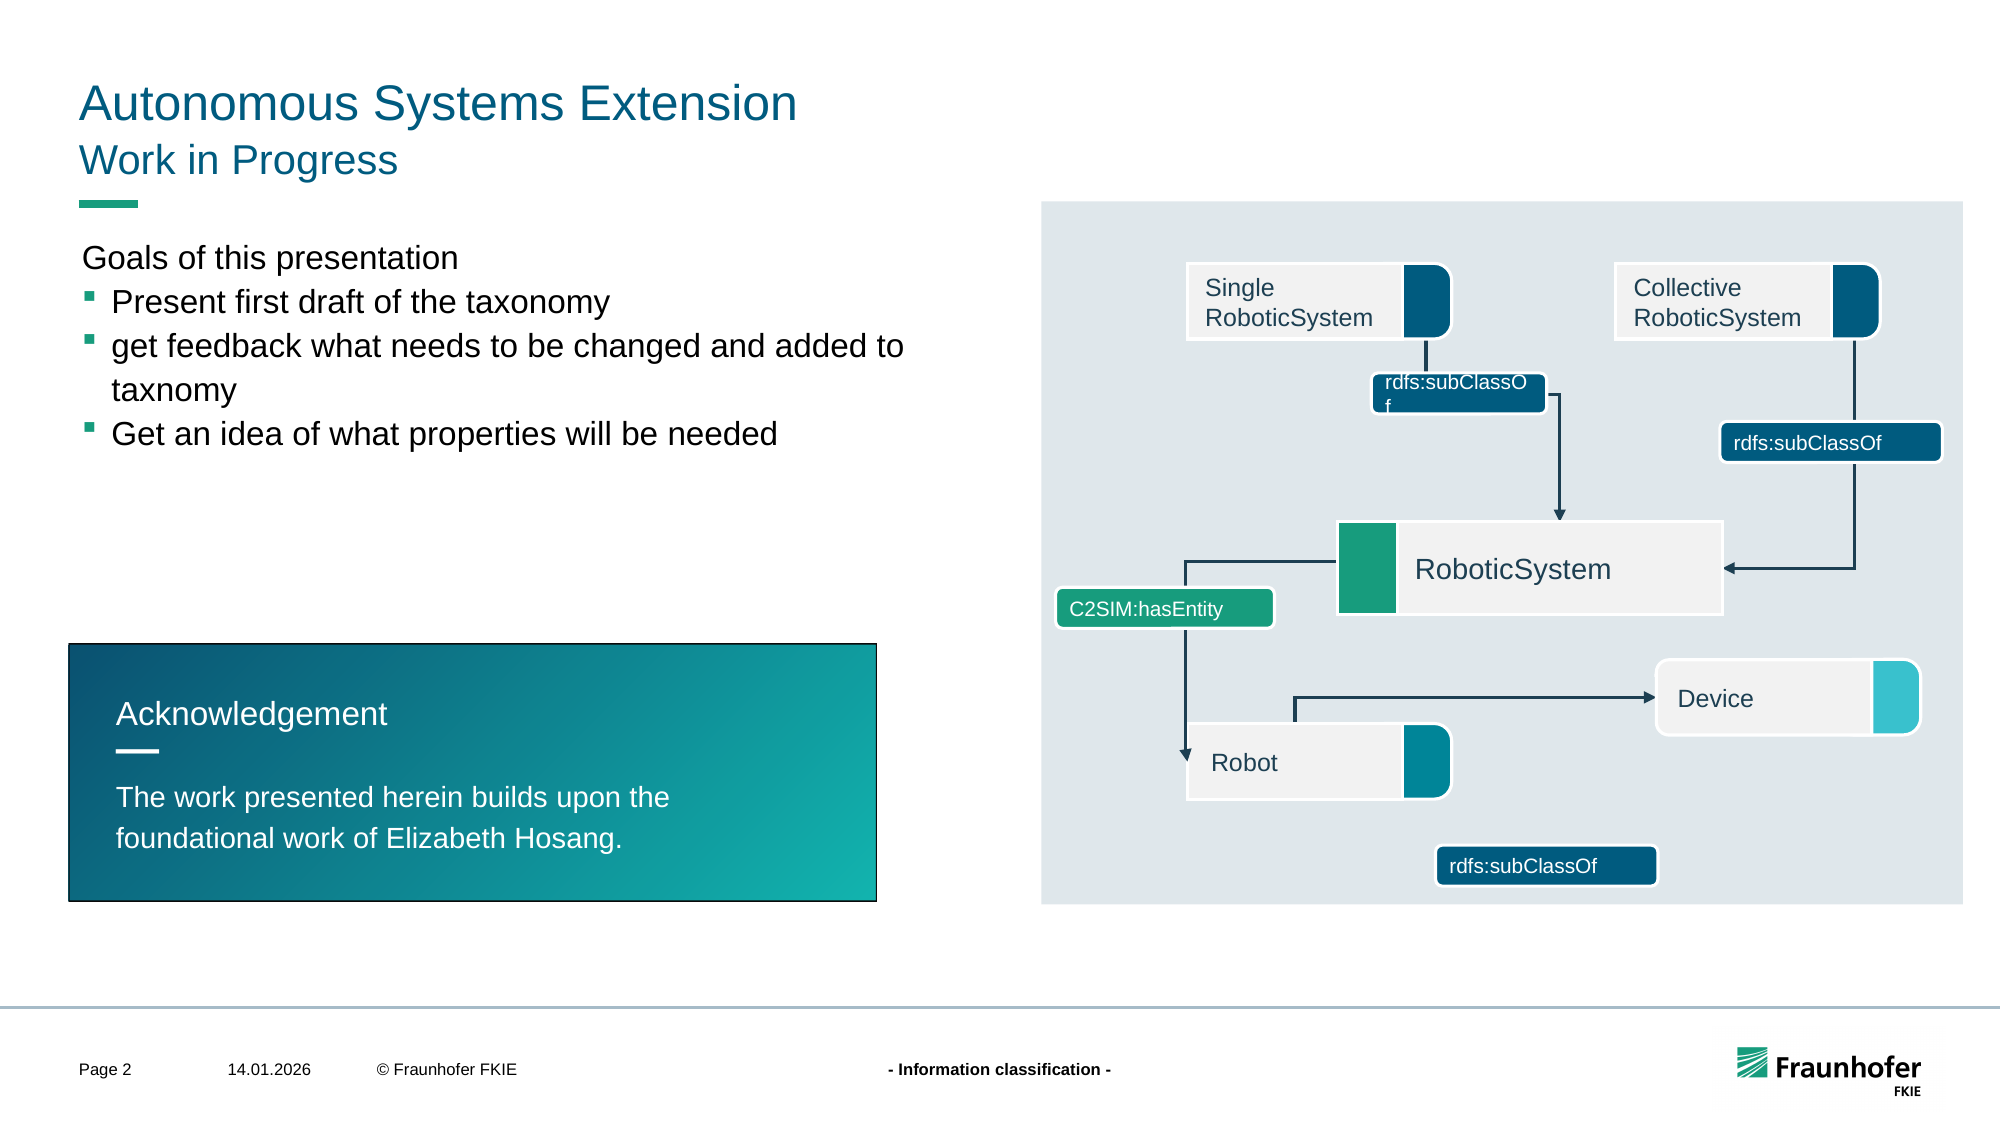

# Autonomous Systems Extension
Work in Progress

Single
RoboticSystem

Collective
RoboticSystem

rdfs:subClassOf
rdfs:subClassOf
C2SIM:hasEntity
RoboticSystem

Device

Robot

rdfs:subClassOf
Goals of this presentation
Present first draft of the taxonomy
get feedback what needs to be changed and added to taxnomy
Get an idea of what properties will be needed

Acknowledgement
—
The work presented herein builds upon the foundational work of Elizabeth Hosang.
© Markus Jürgens
Page 2
14.01.2026
© Fraunhofer FKIE